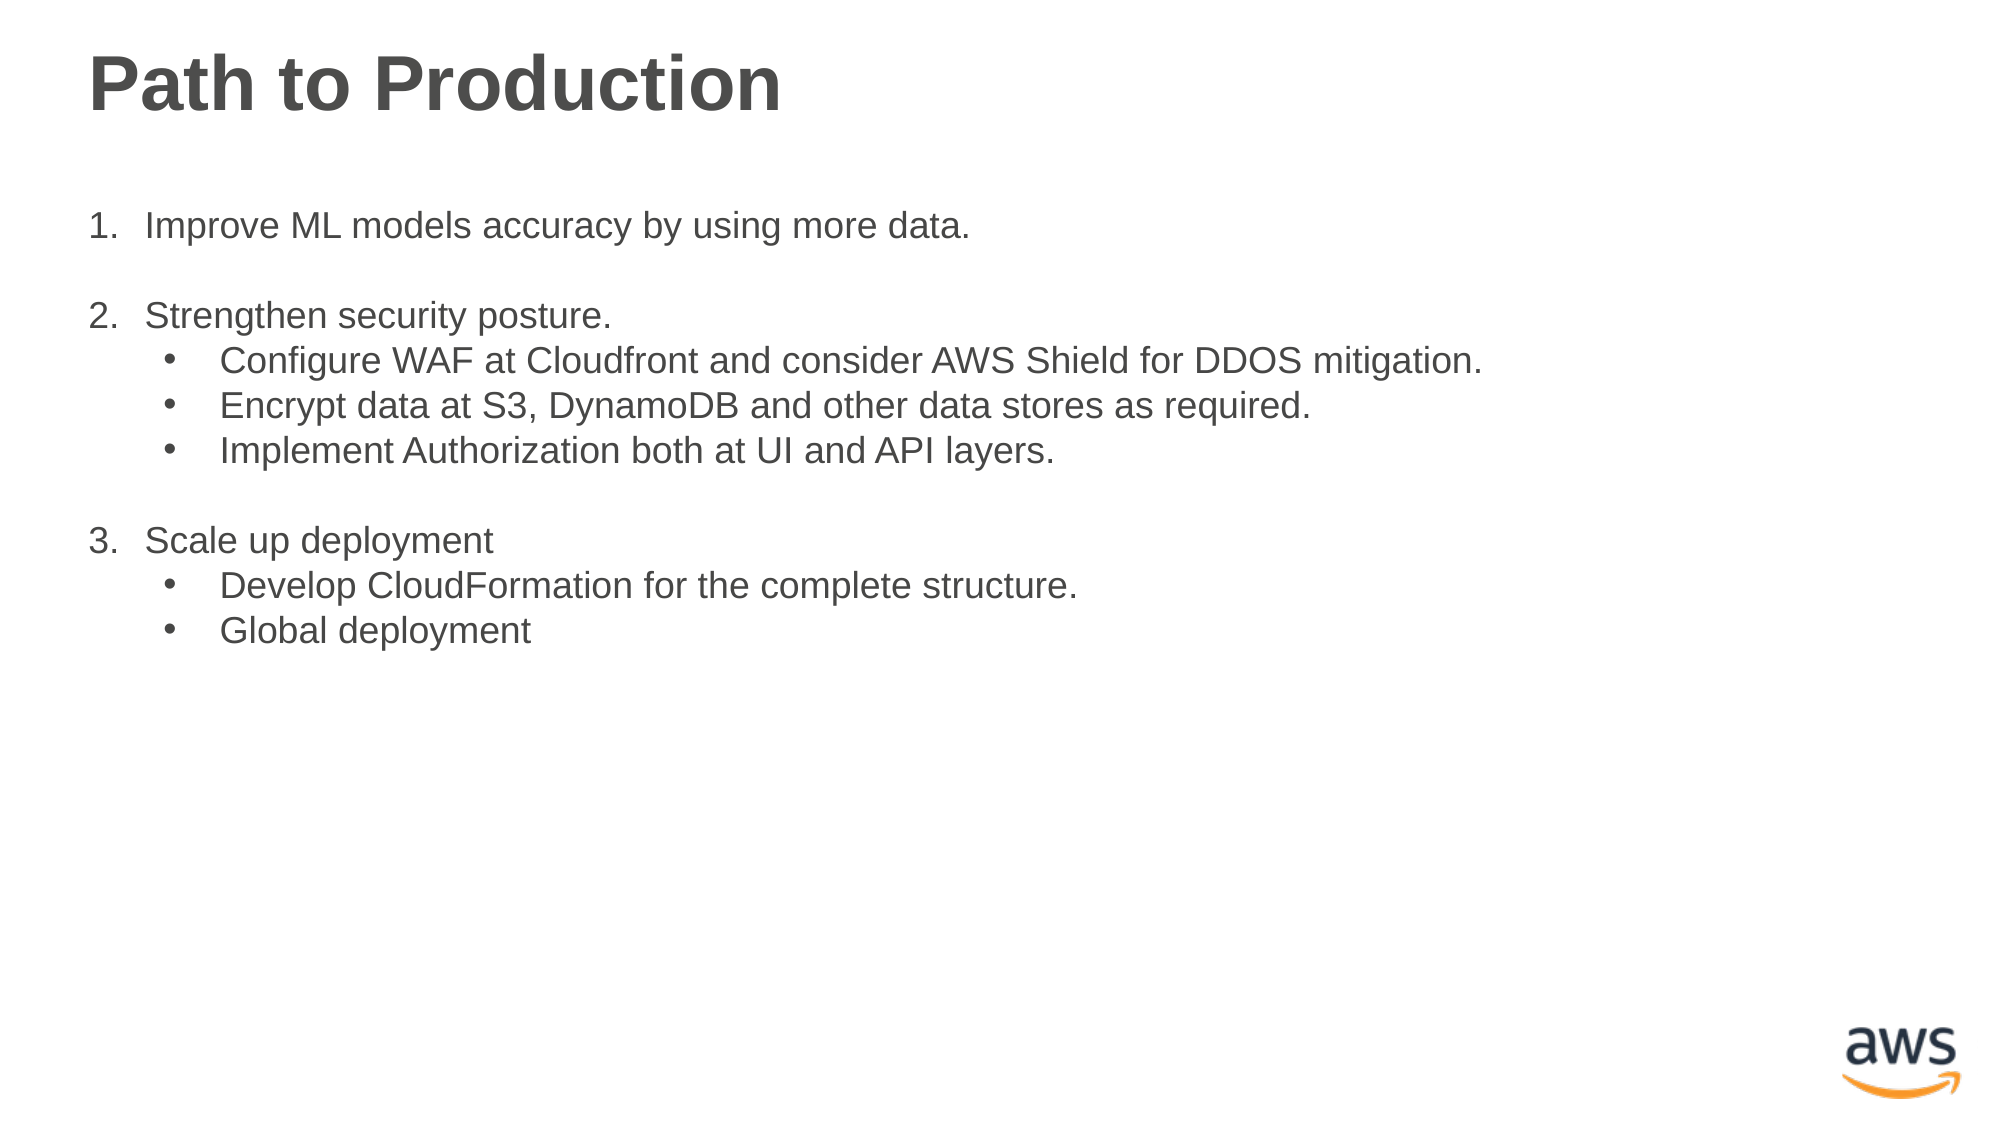

# Path to Production
Improve ML models accuracy by using more data.

Strengthen security posture.
Configure WAF at Cloudfront and consider AWS Shield for DDOS mitigation.
Encrypt data at S3, DynamoDB and other data stores as required.
Implement Authorization both at UI and API layers.

Scale up deployment
Develop CloudFormation for the complete structure.
Global deployment